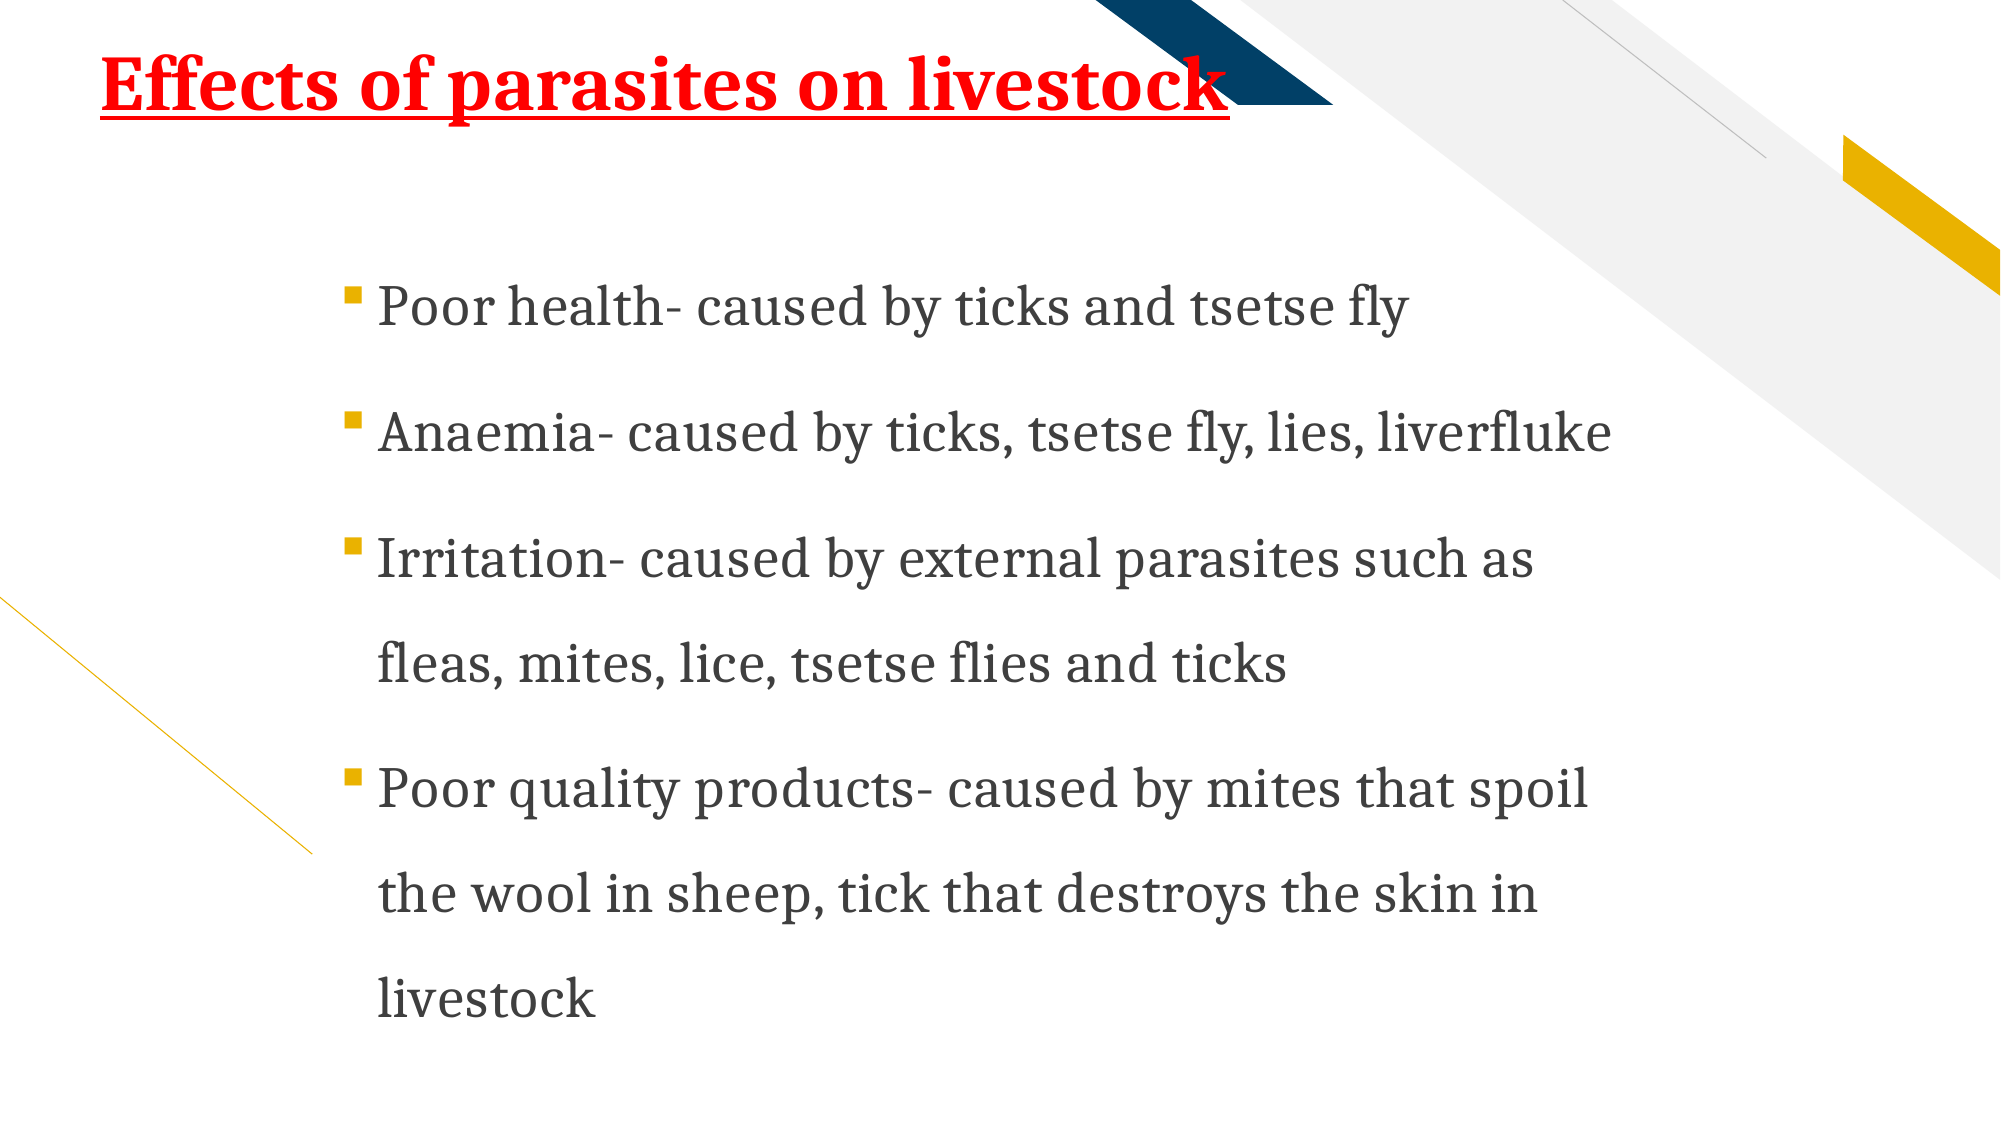

# Effects of parasites on livestock
Poor health- caused by ticks and tsetse fly
Anaemia- caused by ticks, tsetse fly, lies, liverfluke
Irritation- caused by external parasites such as fleas, mites, lice, tsetse flies and ticks
Poor quality products- caused by mites that spoil the wool in sheep, tick that destroys the skin in livestock